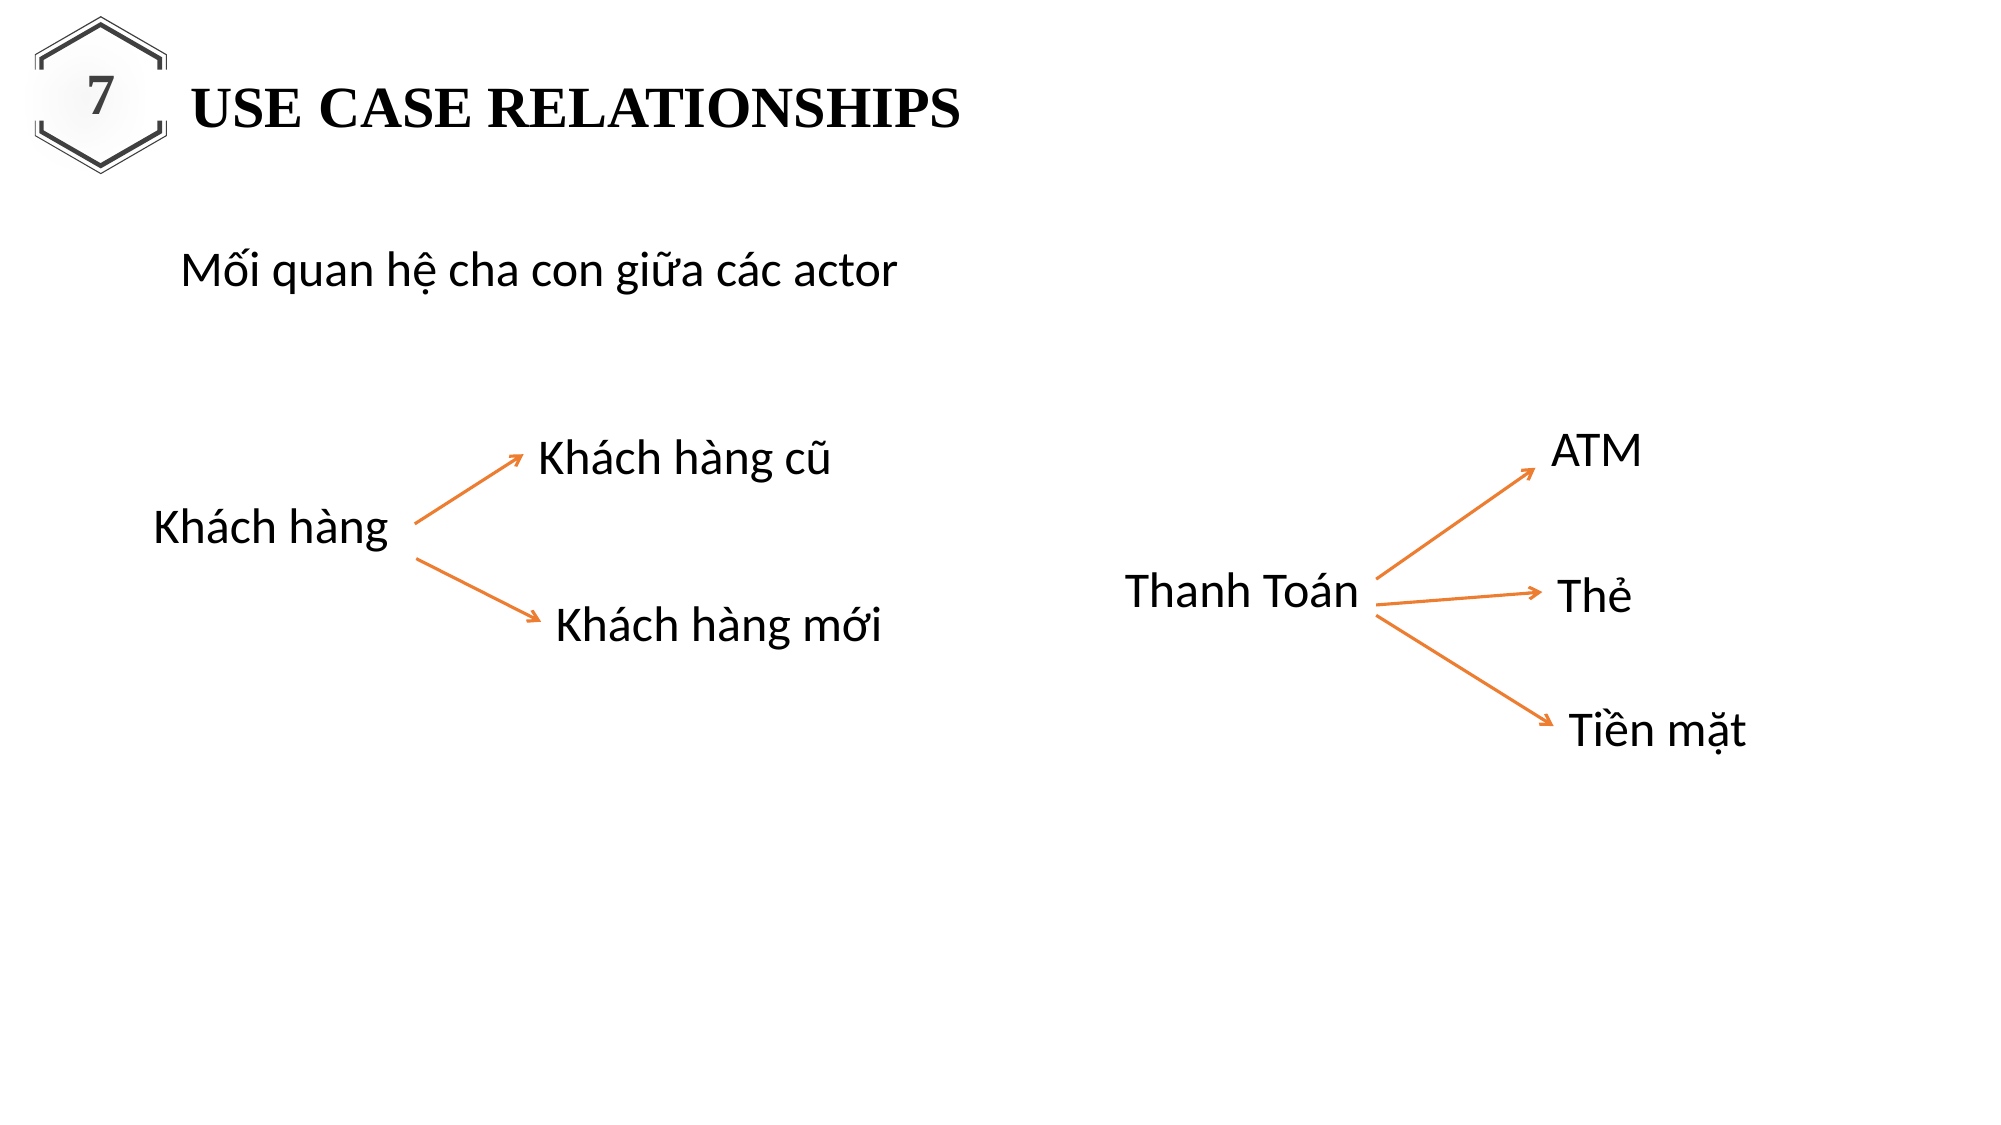

USE CASE RELATIONSHIPS
7

Mối quan hệ cha con giữa các actor
ATM
Khách hàng cũ
Khách hàng
Thanh Toán
Thẻ
Khách hàng mới
Tiền mặt